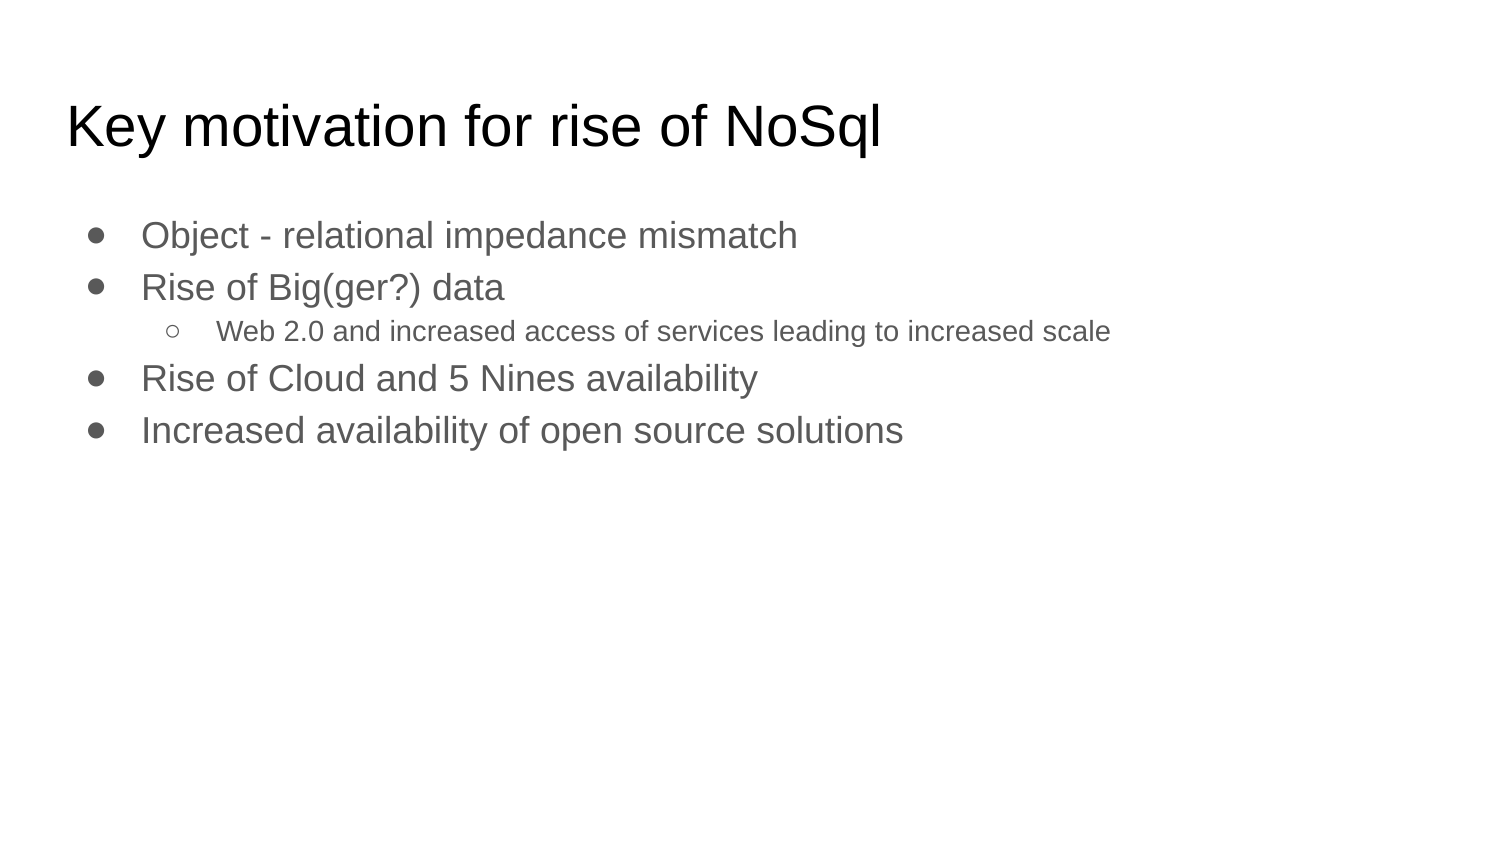

# Key motivation for rise of NoSql
Object - relational impedance mismatch
Rise of Big(ger?) data
Web 2.0 and increased access of services leading to increased scale
Rise of Cloud and 5 Nines availability
Increased availability of open source solutions